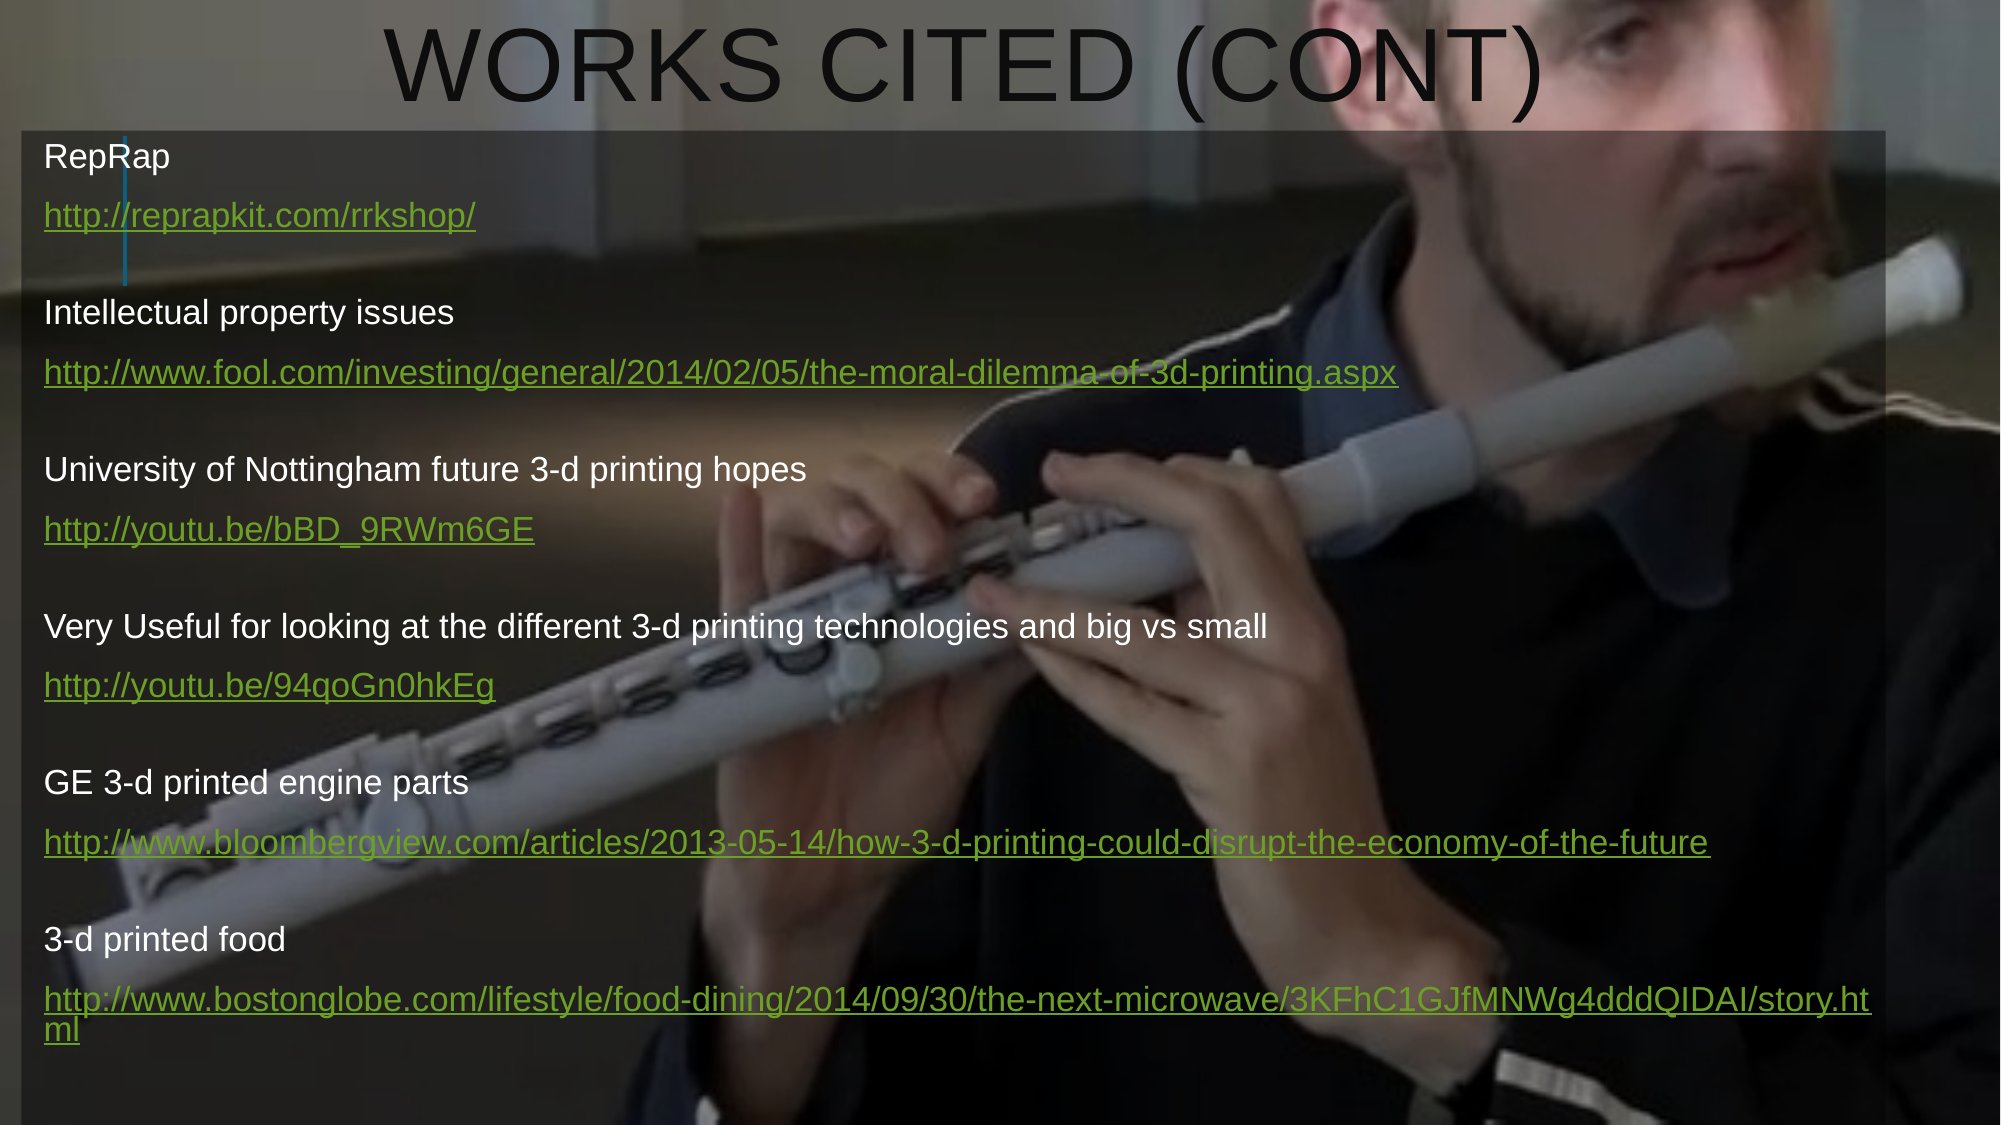

# Works cited (cont)
RepRap
http://reprapkit.com/rrkshop/
Intellectual property issues
http://www.fool.com/investing/general/2014/02/05/the-moral-dilemma-of-3d-printing.aspx
University of Nottingham future 3-d printing hopes
http://youtu.be/bBD_9RWm6GE
Very Useful for looking at the different 3-d printing technologies and big vs small
http://youtu.be/94qoGn0hkEg
GE 3-d printed engine parts
http://www.bloombergview.com/articles/2013-05-14/how-3-d-printing-could-disrupt-the-economy-of-the-future
3-d printed food
http://www.bostonglobe.com/lifestyle/food-dining/2014/09/30/the-next-microwave/3KFhC1GJfMNWg4dddQIDAI/story.html